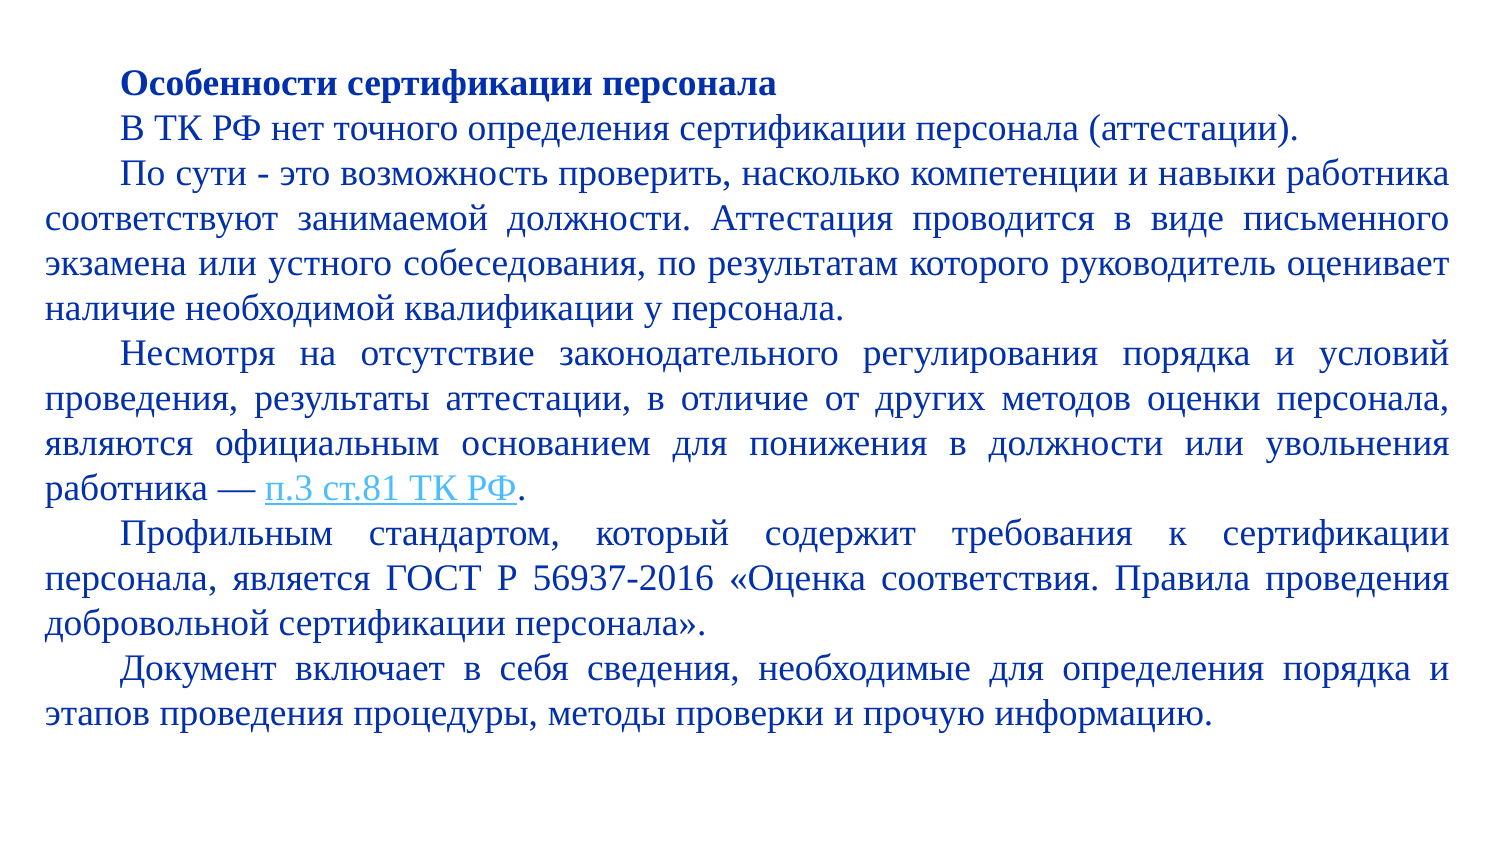

Особенности сертификации персонала
В ТК РФ нет точного определения сертификации персонала (аттестации).
По сути - это возможность проверить, насколько компетенции и навыки работника соответствуют занимаемой должности. Аттестация проводится в виде письменного экзамена или устного собеседования, по результатам которого руководитель оценивает наличие необходимой квалификации у персонала.
Несмотря на отсутствие законодательного регулирования порядка и условий проведения, результаты аттестации, в отличие от других методов оценки персонала, являются официальным основанием для понижения в должности или увольнения работника — п.3 ст.81 ТК РФ.
Профильным стандартом, который содержит требования к сертификации персонала, является ГОСТ Р 56937-2016 «Оценка соответствия. Правила проведения добровольной сертификации персонала».
Документ включает в себя сведения, необходимые для определения порядка и этапов проведения процедуры, методы проверки и прочую информацию.
Благодарю за внимание!